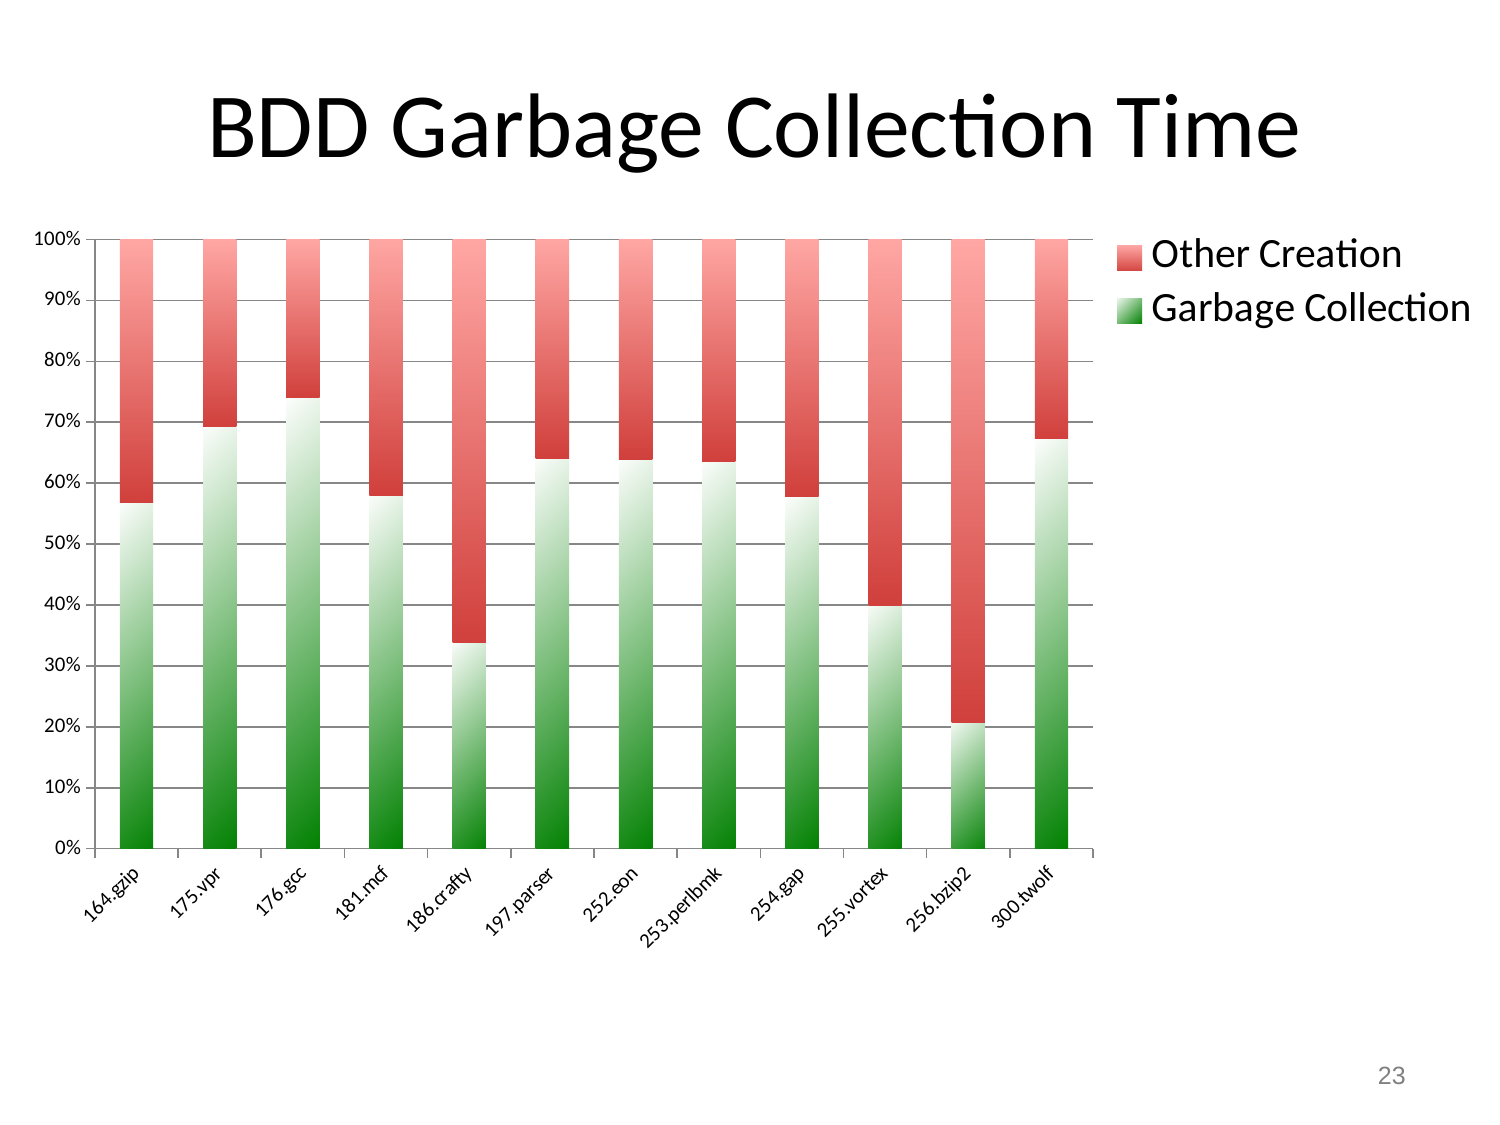

# BDD Garbage Collection Time

### Chart

| Category | Garbage Collection | Other Creation |
|---|---|---|
| 164.gzip | 34744.0 | 26302.0 |
| 175.vpr | 60352.0 | 26755.0 |
| 176.gcc | 86119.0 | 30018.0 |
| 181.mcf | 33083.0 | 23955.0 |
| 186.crafty | 505.0 | 990.0 |
| 197.parser | 51172.0 | 28637.0 |
| 252.eon | 46865.0 | 26436.0 |
| 253.perlbmk | 41291.0 | 23702.0 |
| 254.gap | 34420.0 | 25137.0 |
| 255.vortex | 10.0 | 15.0 |
| 256.bzip2 | 97.0 | 372.0 |
| 300.twolf | 51914.0 | 25192.0 |
23